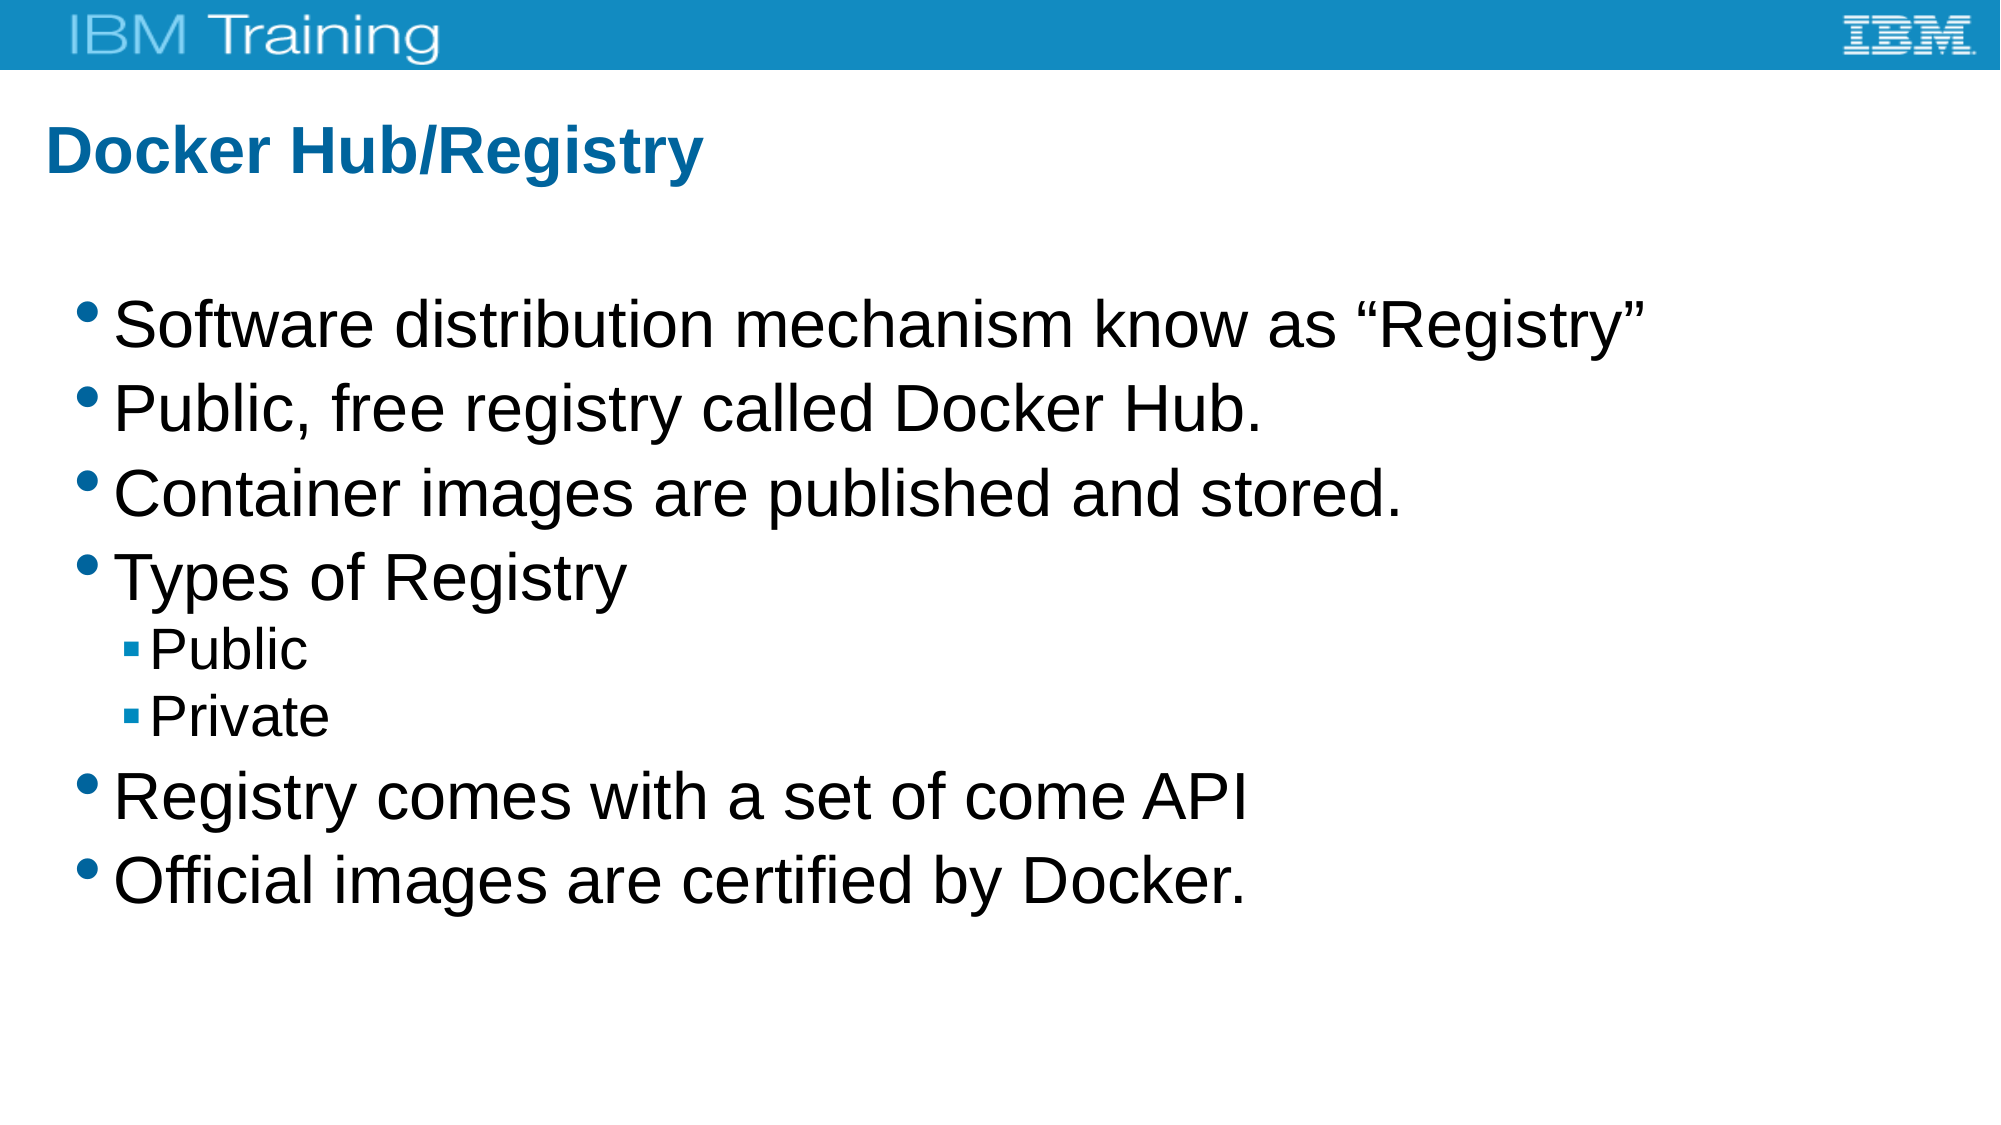

# Docker Hub/Registry
Software distribution mechanism know as “Registry”
Public, free registry called Docker Hub.
Container images are published and stored.
Types of Registry
Public
Private
Registry comes with a set of come API
Official images are certified by Docker.